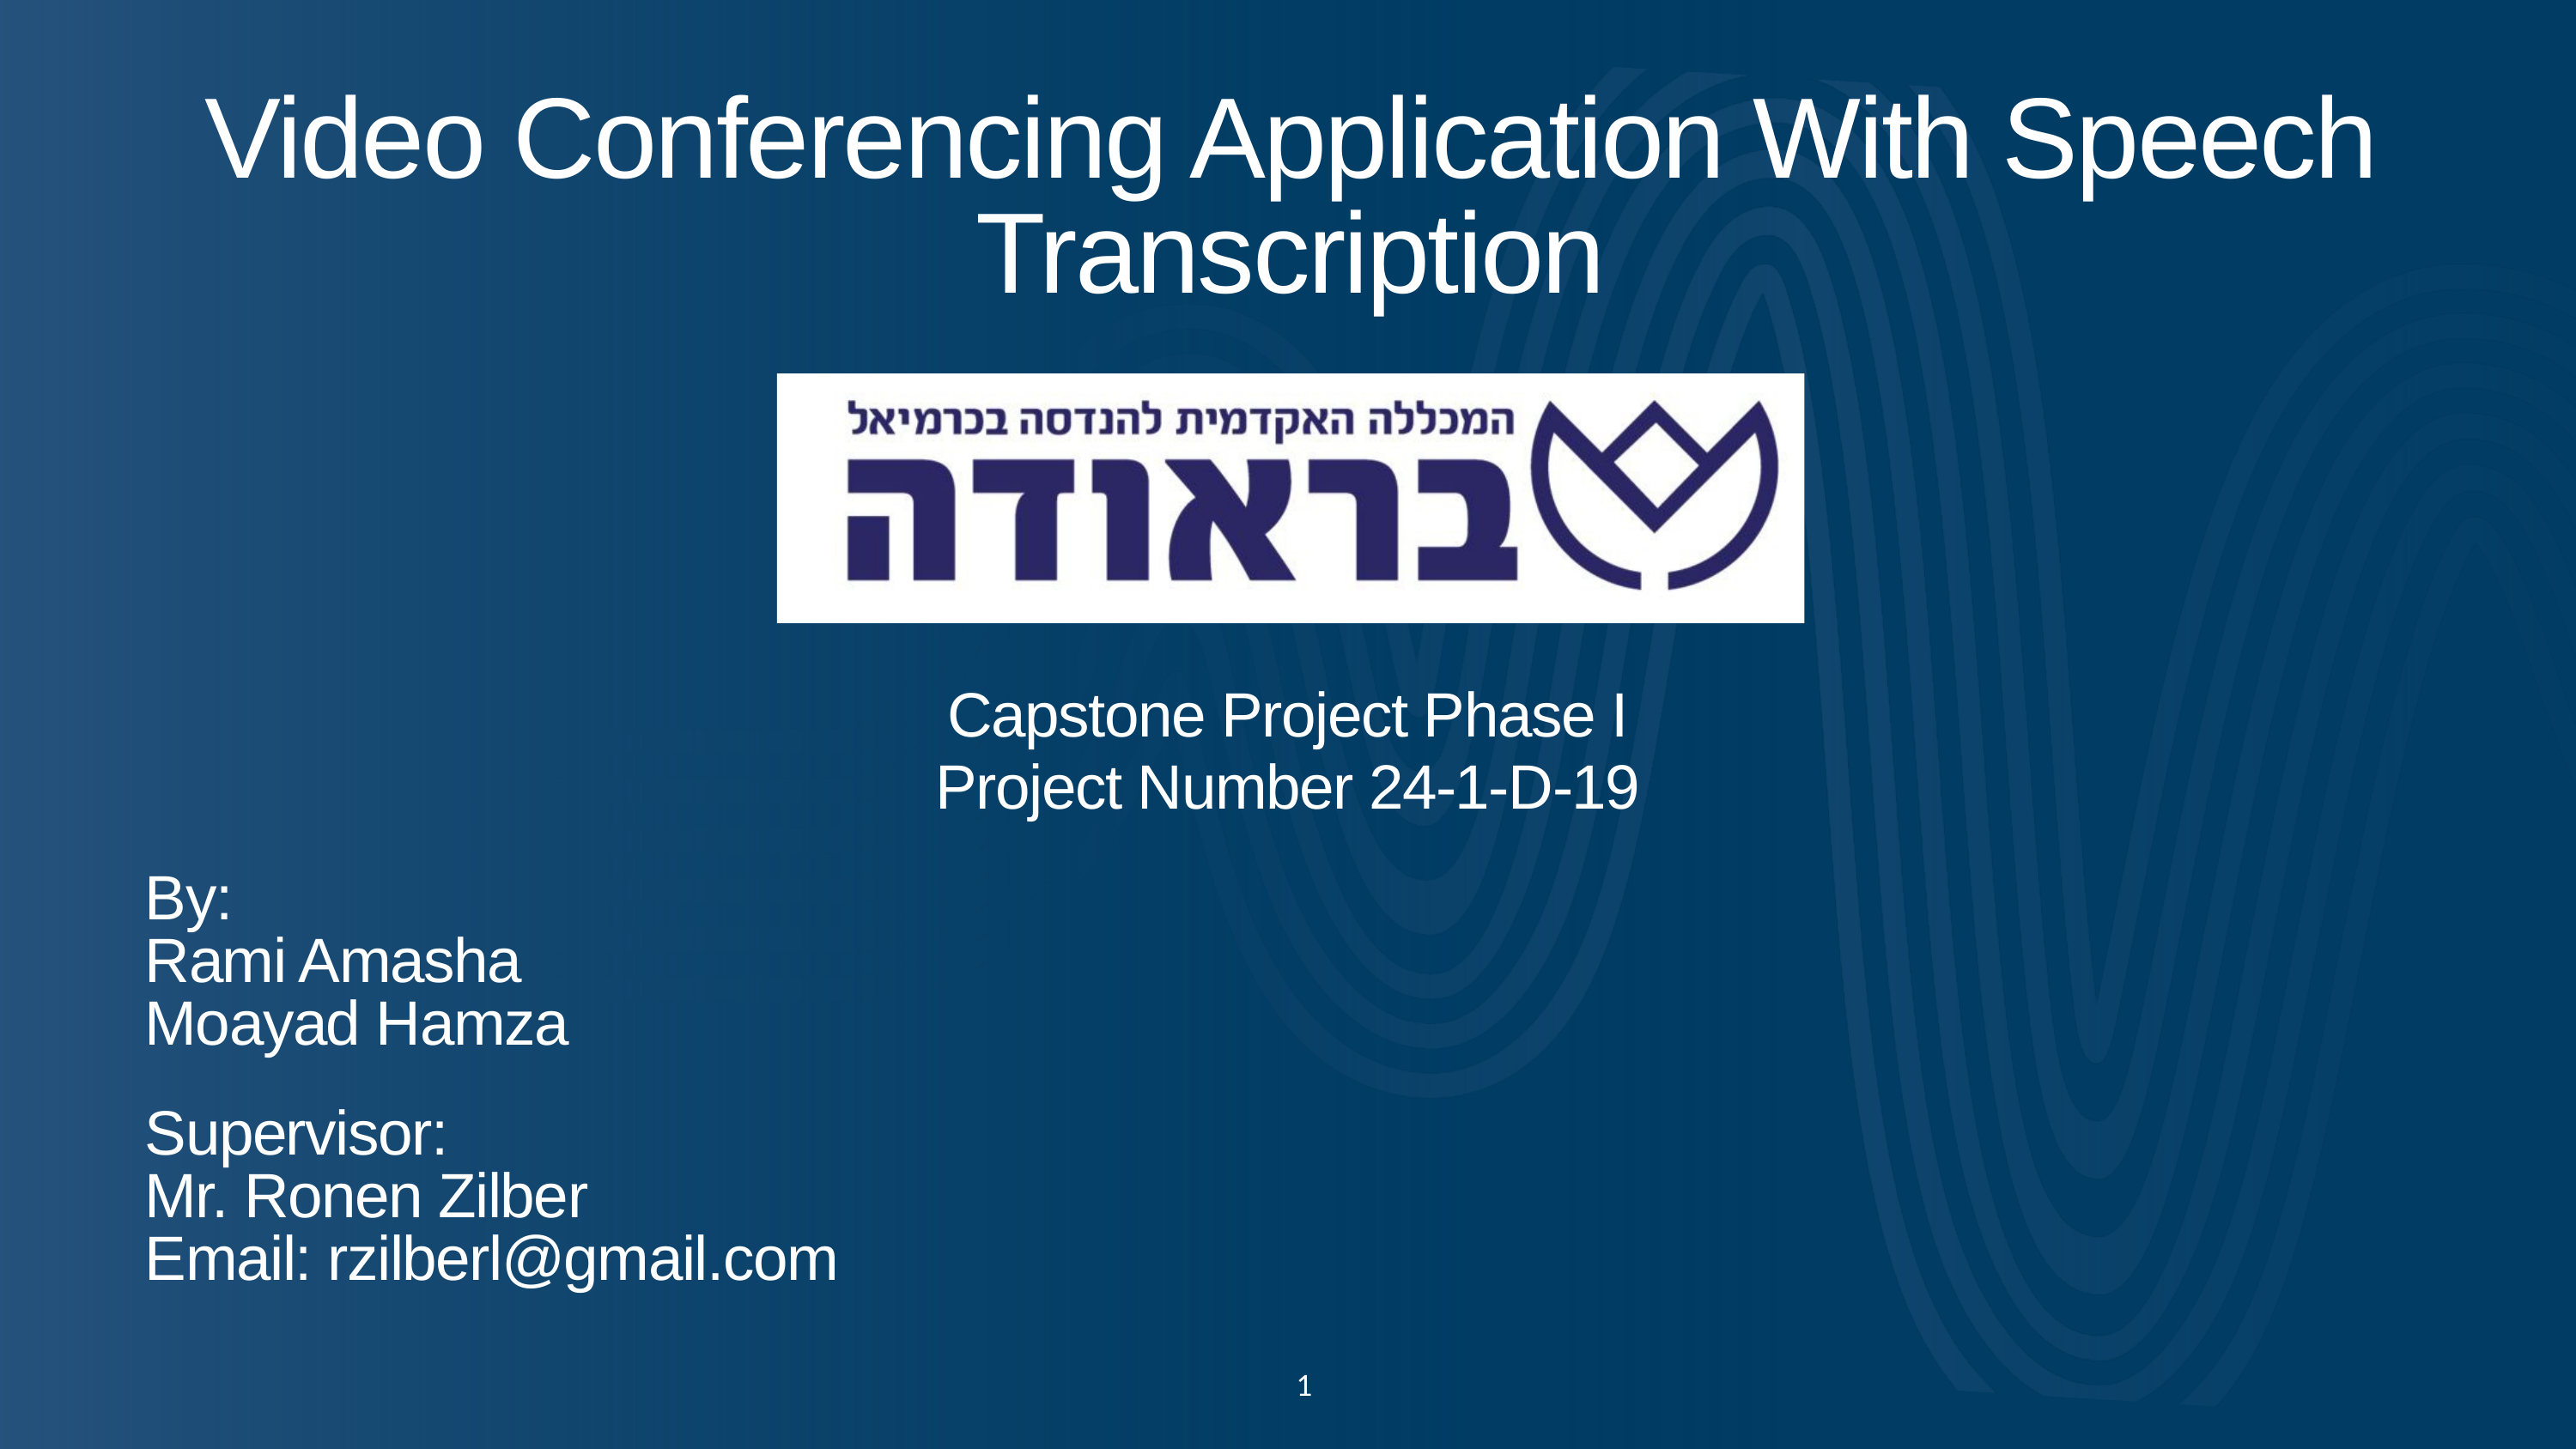

Video Conferencing Application With Speech Transcription

Capstone Project Phase I
Project Number 24-1-D-19
By:
Rami Amasha
Moayad Hamza
Supervisor:
Mr. Ronen Zilber
Email: rzilberl@gmail.com
1